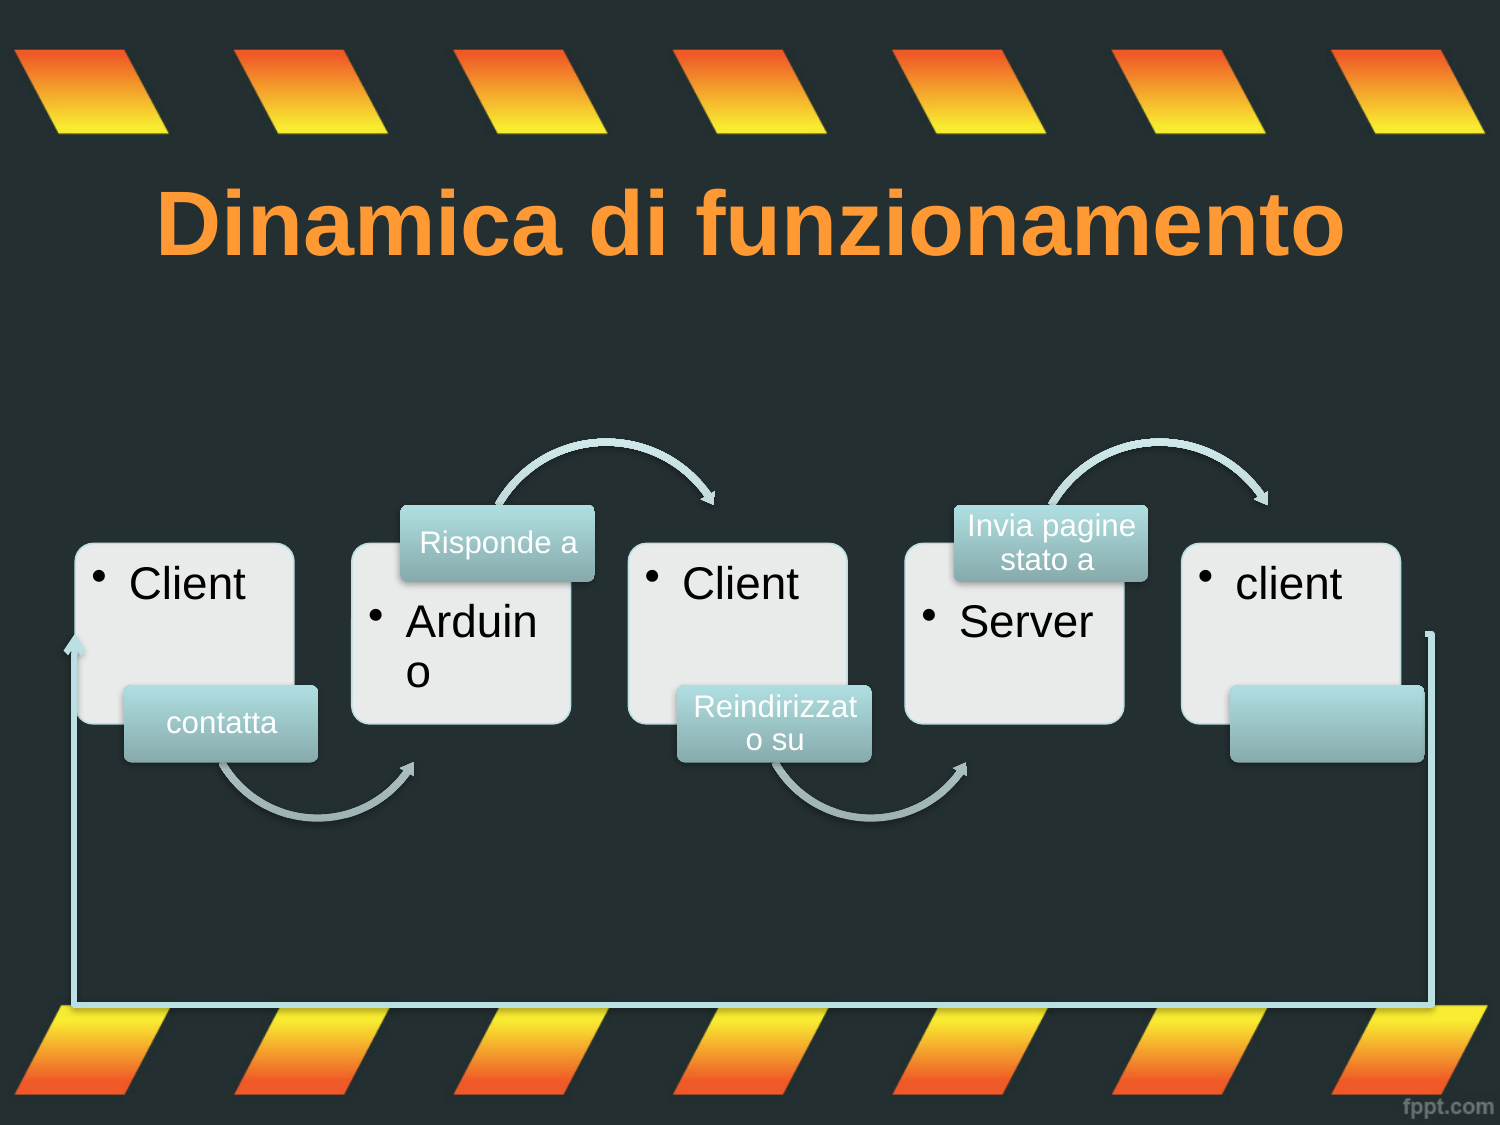

# Dinamica di funzionamento
Client
contatta
Arduino
Risponde a
Client
Reindirizzato su
Server
Invia pagine stato a
client